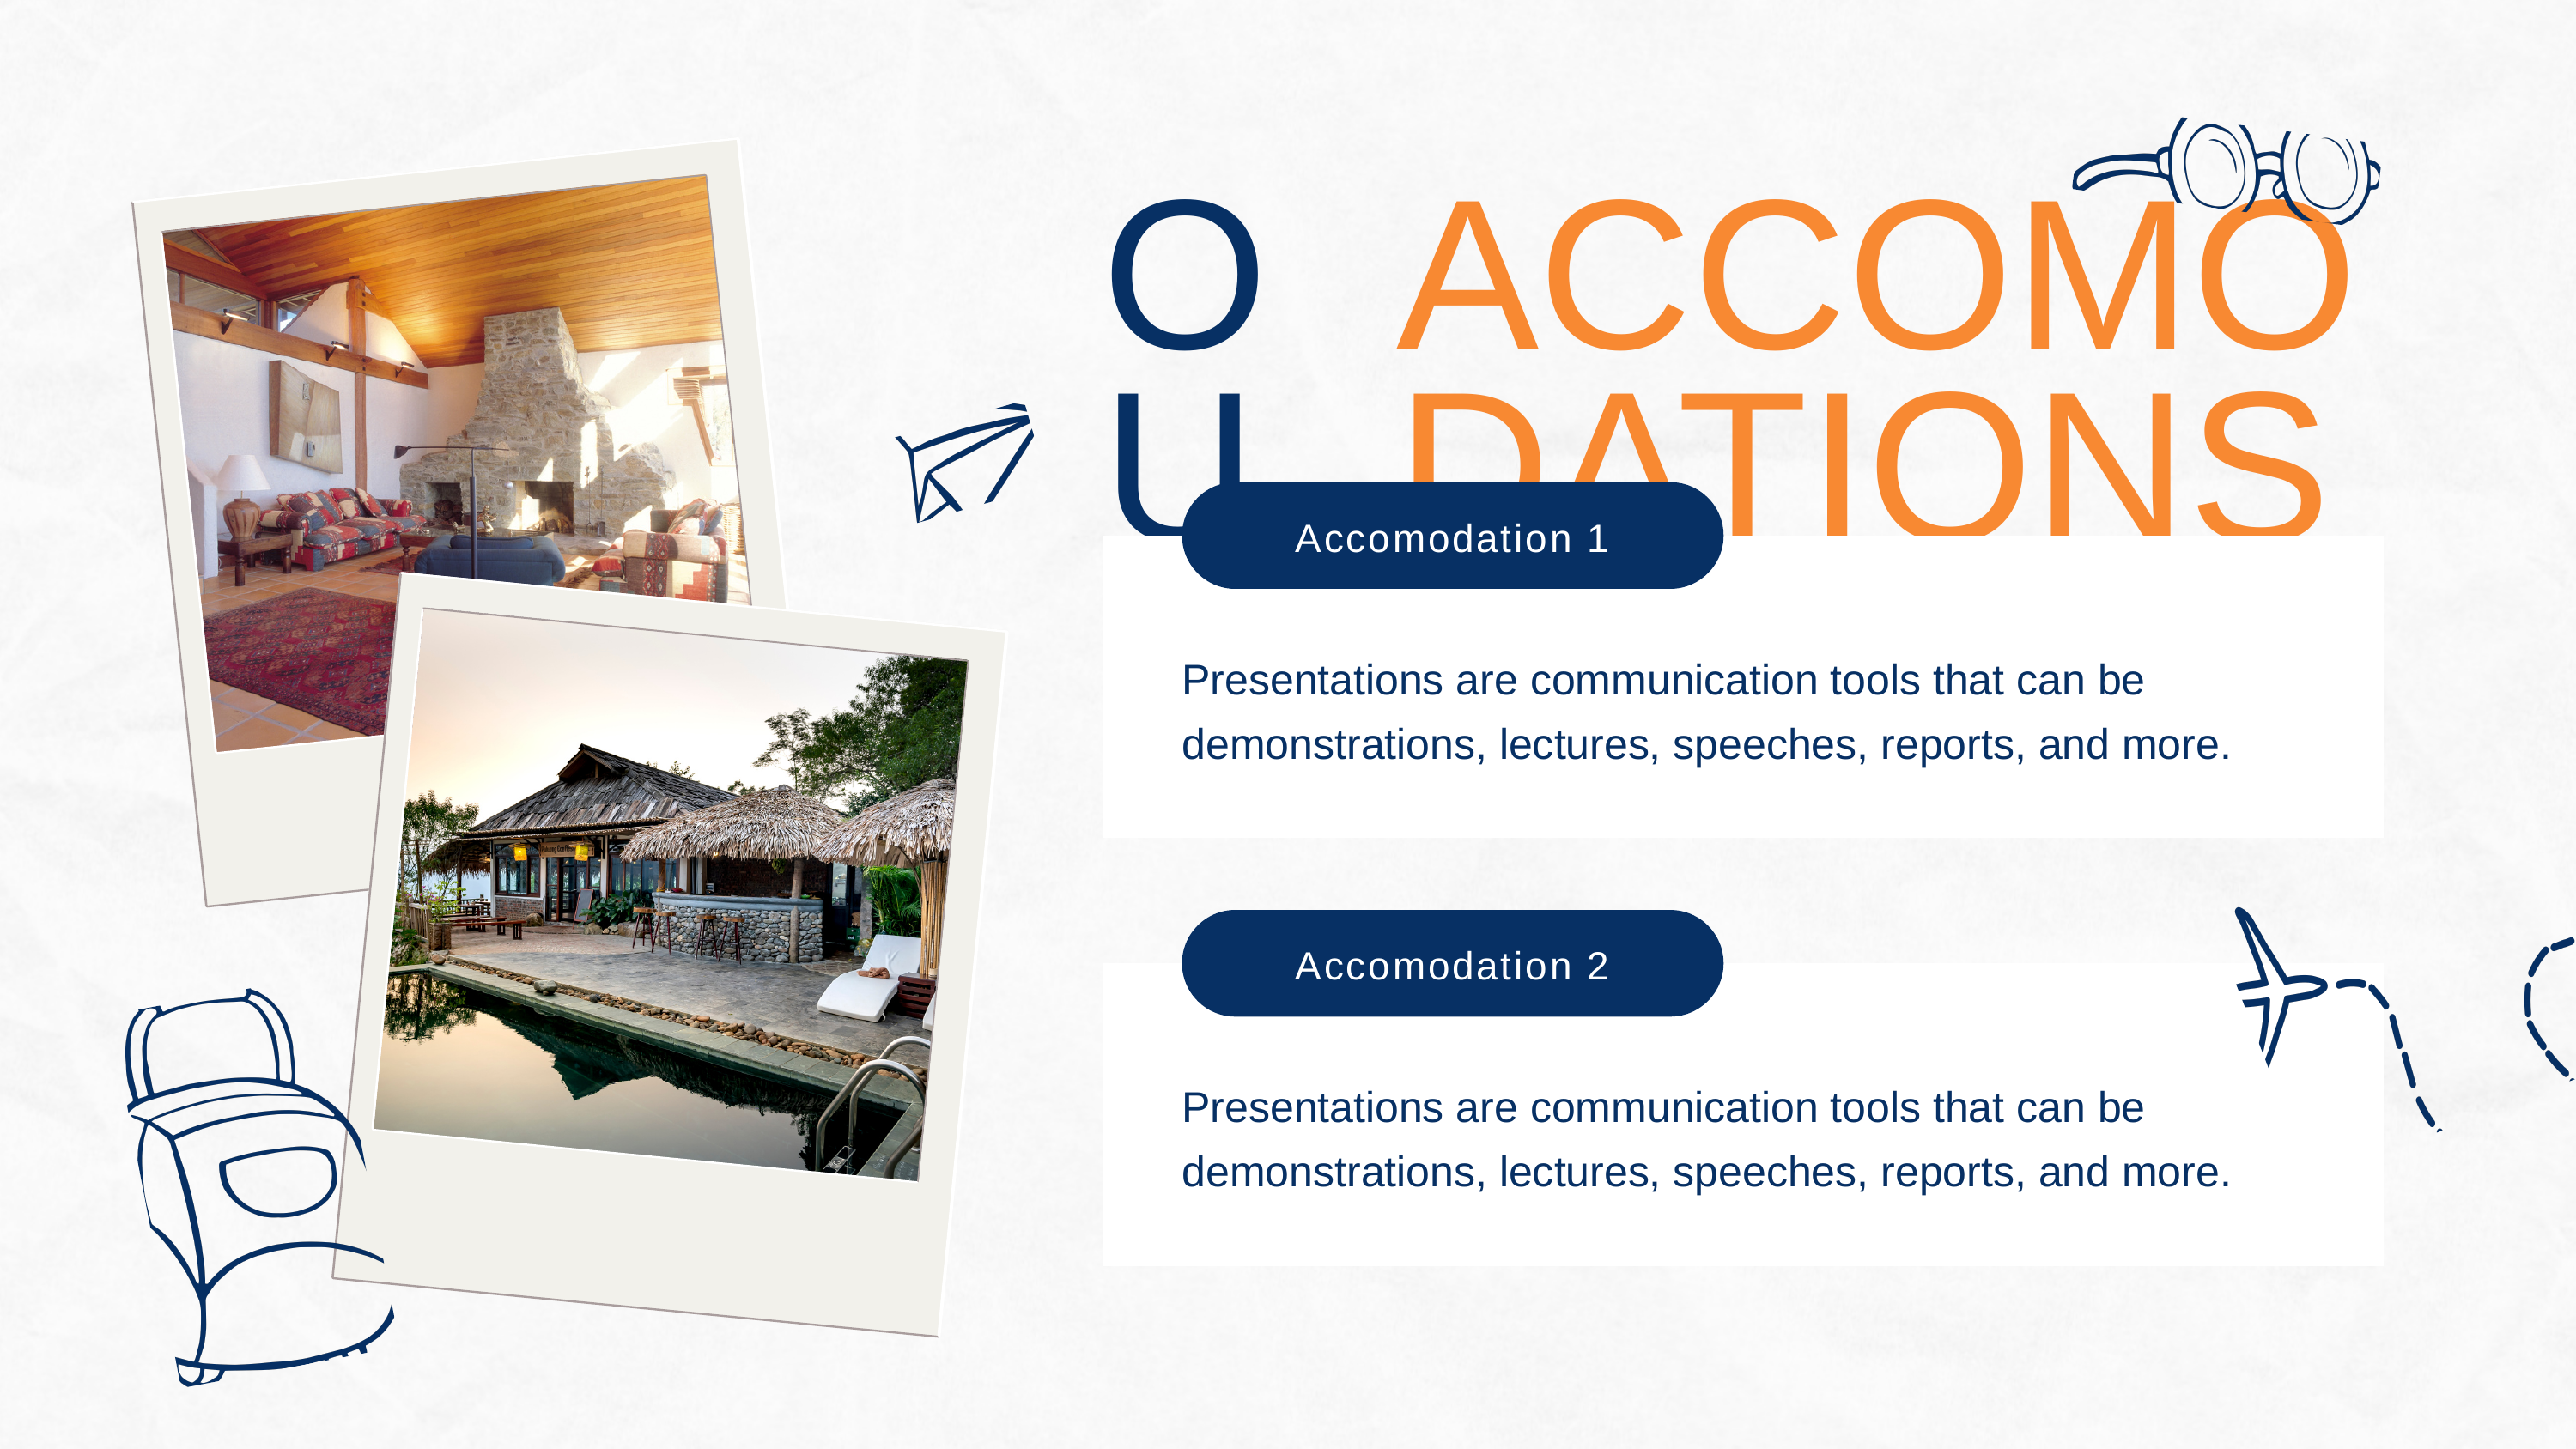

OUR
ACCOMODATIONS

Accomodation 1

Presentations are communication tools that can be demonstrations, lectures, speeches, reports, and more.

Accomodation 2

Presentations are communication tools that can be demonstrations, lectures, speeches, reports, and more.